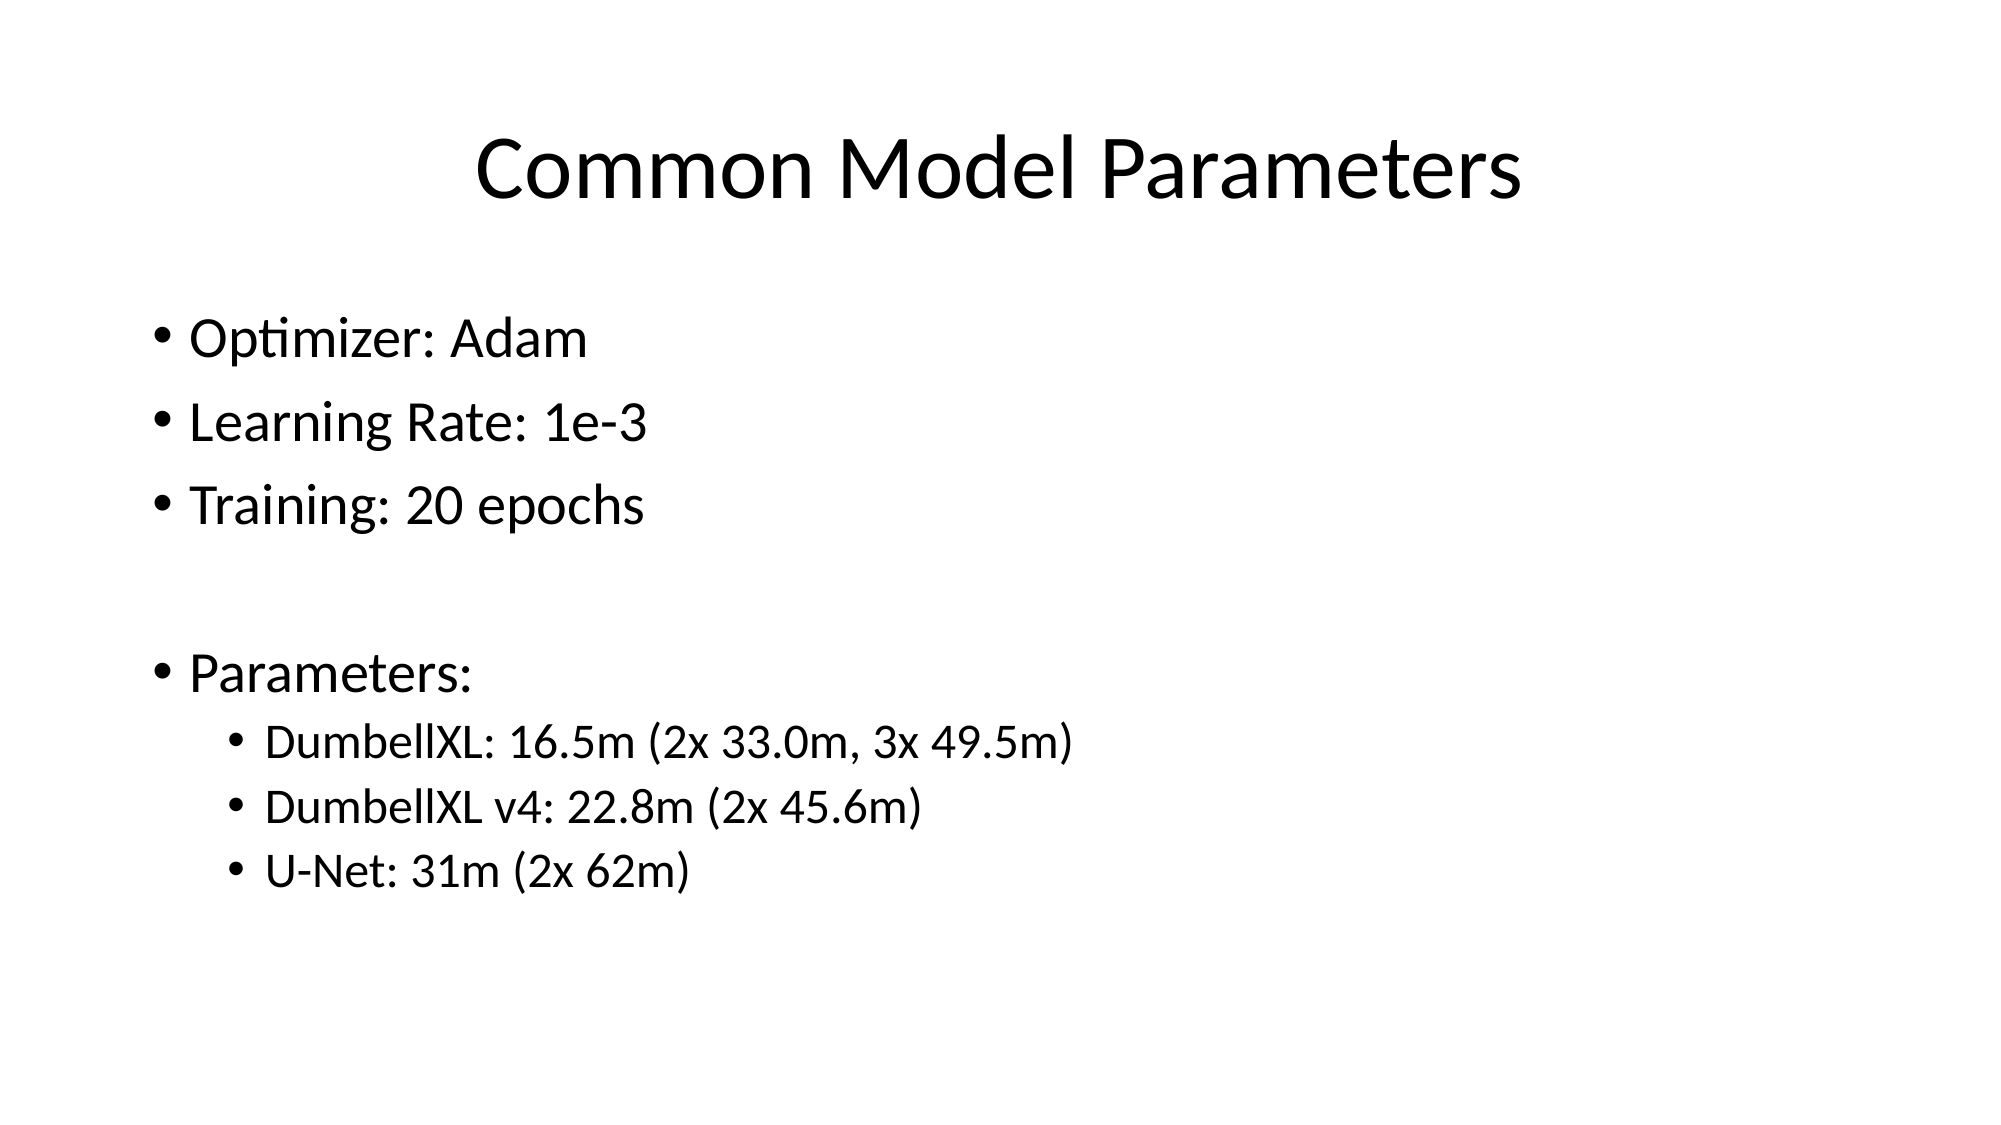

# Common Model Parameters
Optimizer: Adam
Learning Rate: 1e-3
Training: 20 epochs

Parameters:
DumbellXL: 16.5m (2x 33.0m, 3x 49.5m)
DumbellXL v4: 22.8m (2x 45.6m)
U-Net: 31m (2x 62m)